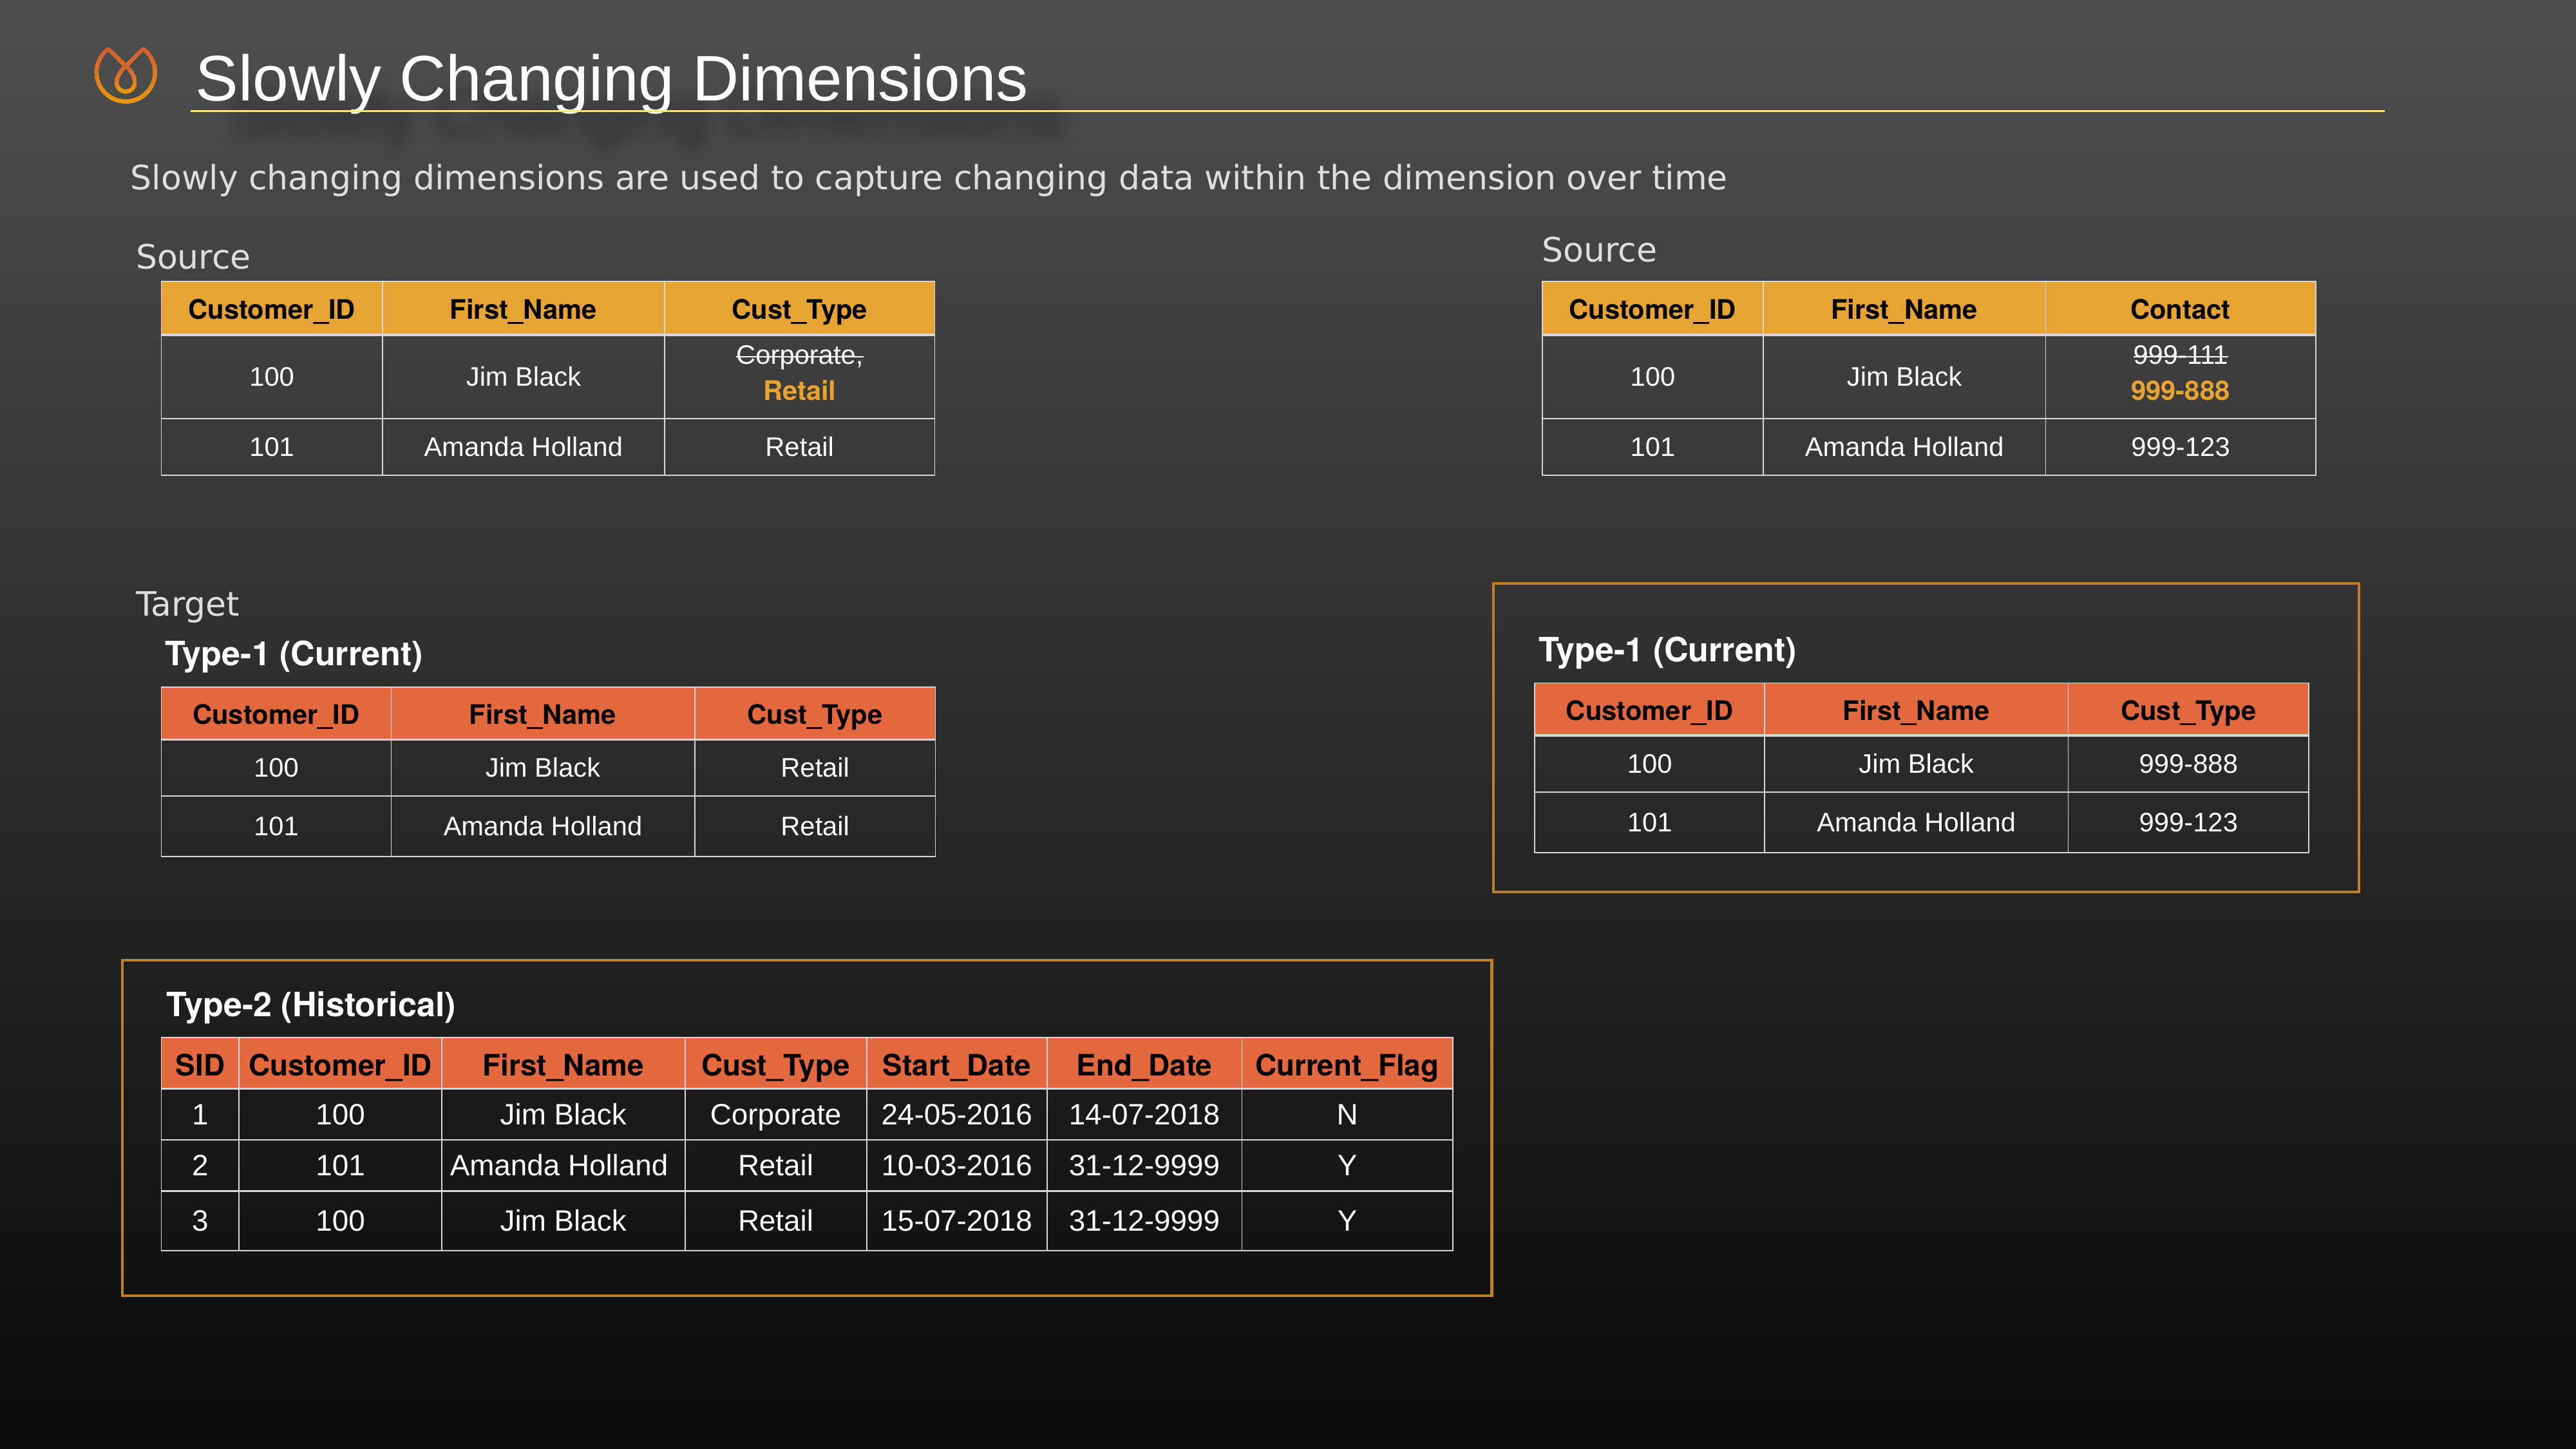

Slowly Changing Dimensions

Slowly changing dimensions are used to capture changing data within the dimension over time
Source
| Customer\_ID | First\_Name | Contact |
| --- | --- | --- |
| 100 | Jim Black | 999-111 999-888 |
| 101 | Amanda Holland | 999-123 |
Source
| Customer\_ID | First\_Name | Cust\_Type |
| --- | --- | --- |
| 100 | Jim Black | Corporate, Retail |
| 101 | Amanda Holland | Retail |
Target
Type-1 (Current)
| Customer\_ID | First\_Name | Cust\_Type |
| --- | --- | --- |
| 100 | Jim Black | Retail |
| 101 | Amanda Holland | Retail |

Type-1 (Current)
| Customer\_ID | First\_Name | Cust\_Type |
| --- | --- | --- |
| 100 | Jim Black | 999-888 |
| 101 | Amanda Holland | 999-123 |
Type-2 (Historical)
| SID | Customer\_ID | First\_Name | Cust\_Type | Start\_Date | End\_Date | Current\_Flag |
| --- | --- | --- | --- | --- | --- | --- |
| 1 | 100 | Jim Black | Corporate | 24-05-2016 | 14-07-2018 | N |
| 2 | 101 | Amanda Holland | Retail | 10-03-2016 | 31-12-9999 | Y |
| 3 | 100 | Jim Black | Retail | 15-07-2018 | 31-12-9999 | Y |